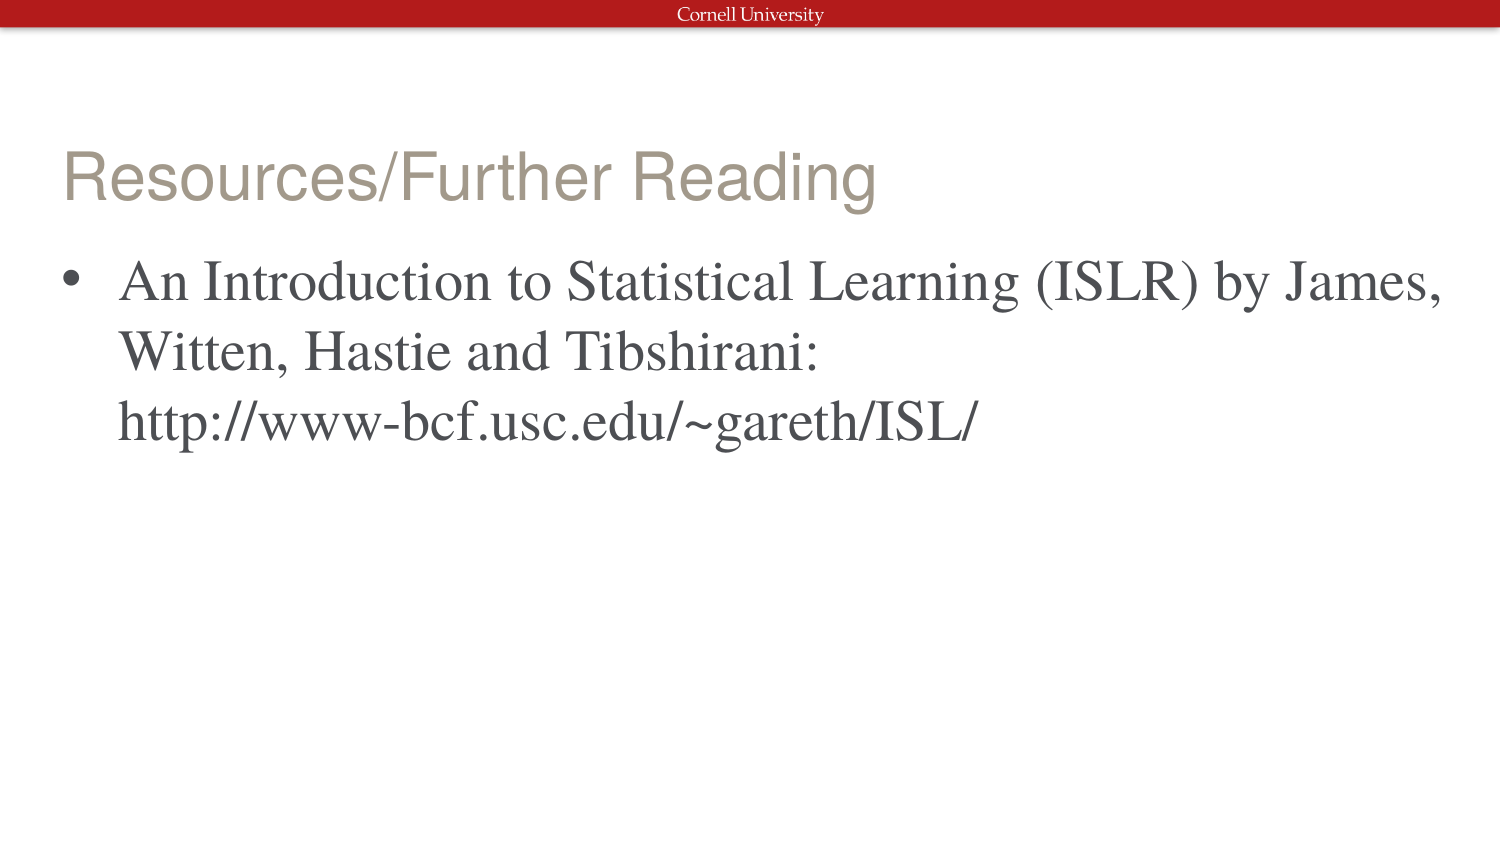

# Resources/Further Reading
An Introduction to Statistical Learning (ISLR) by James, Witten, Hastie and Tibshirani: http://www-bcf.usc.edu/~gareth/ISL/